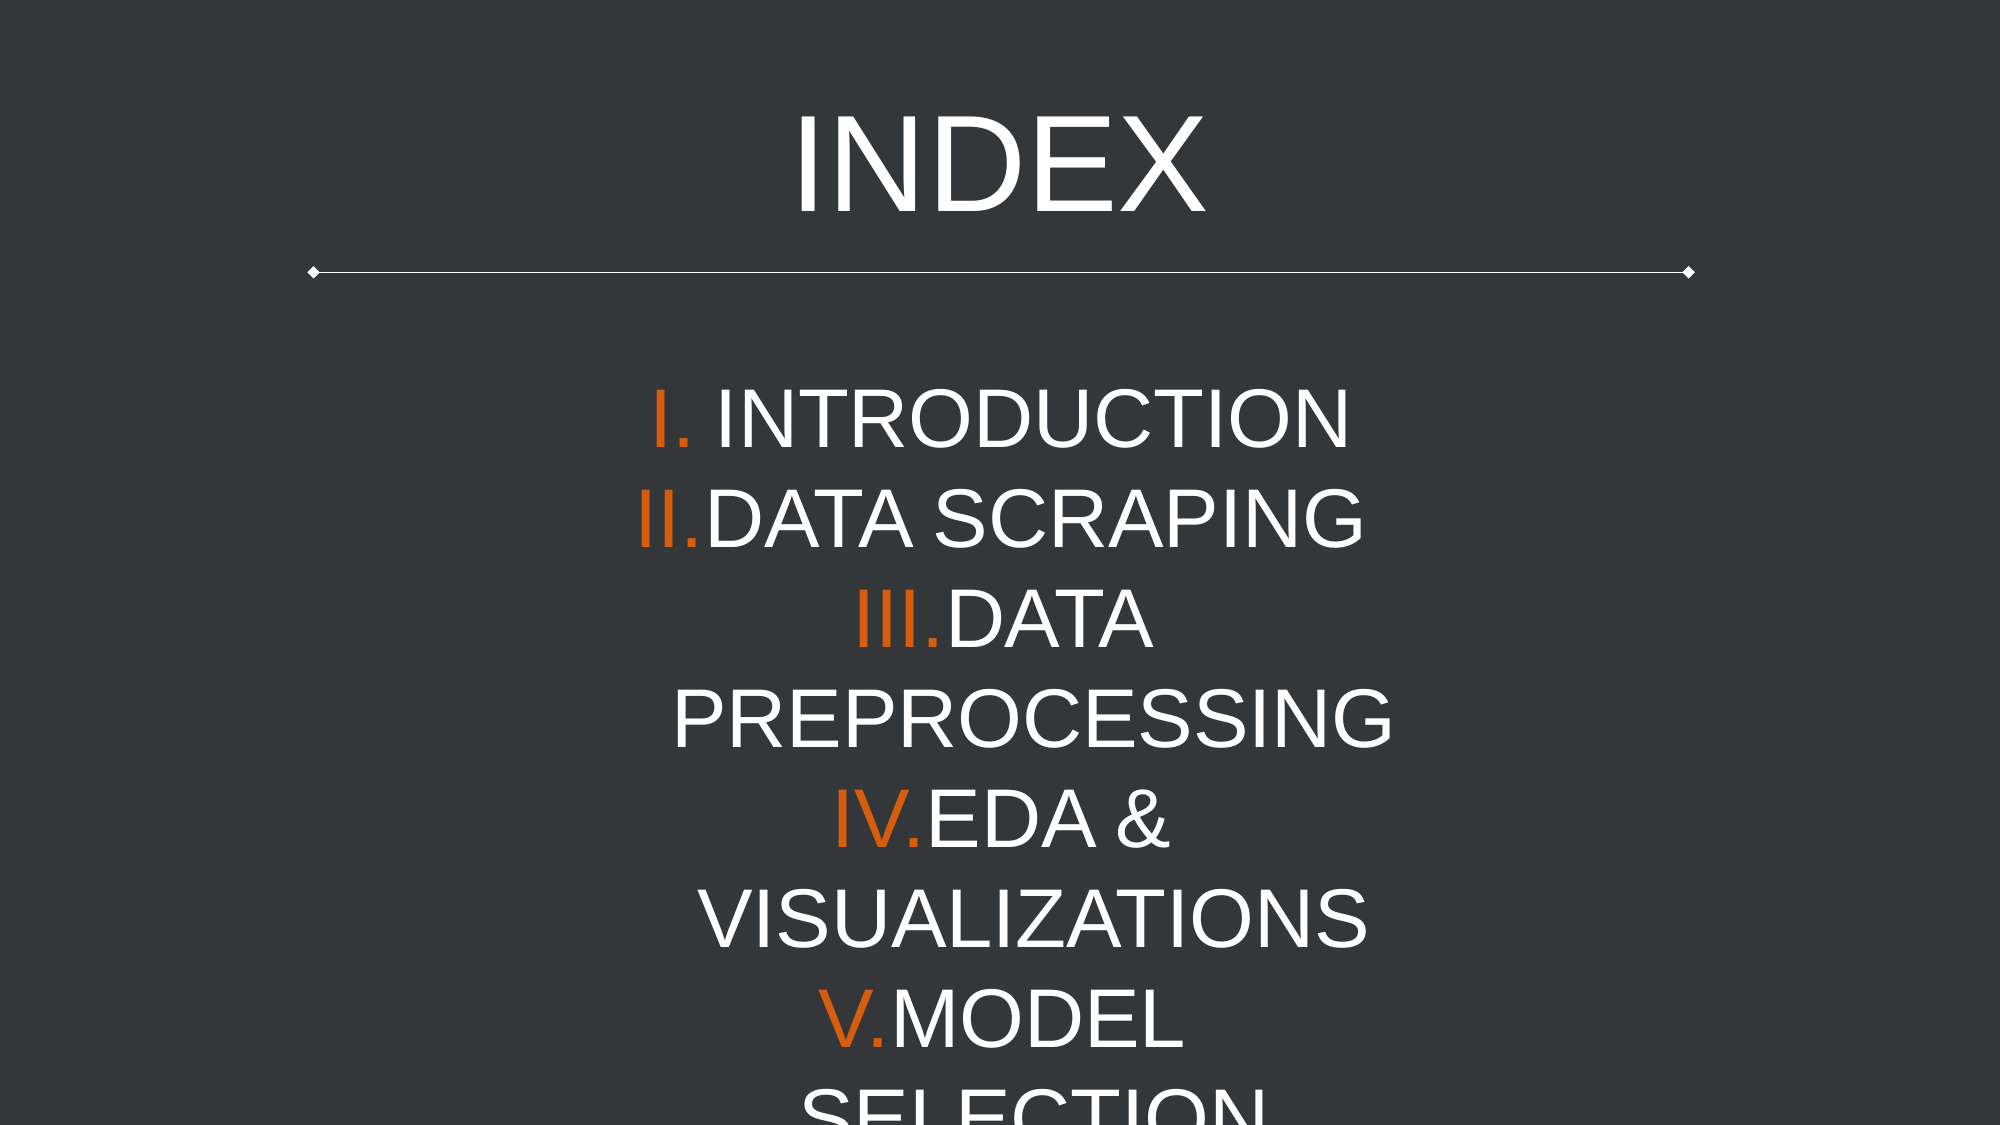

INDEX
INTRODUCTION
DATA SCRAPING
DATA PREPROCESSING
EDA & VISUALIZATIONS
MODEL SELECTION
SUMMARY